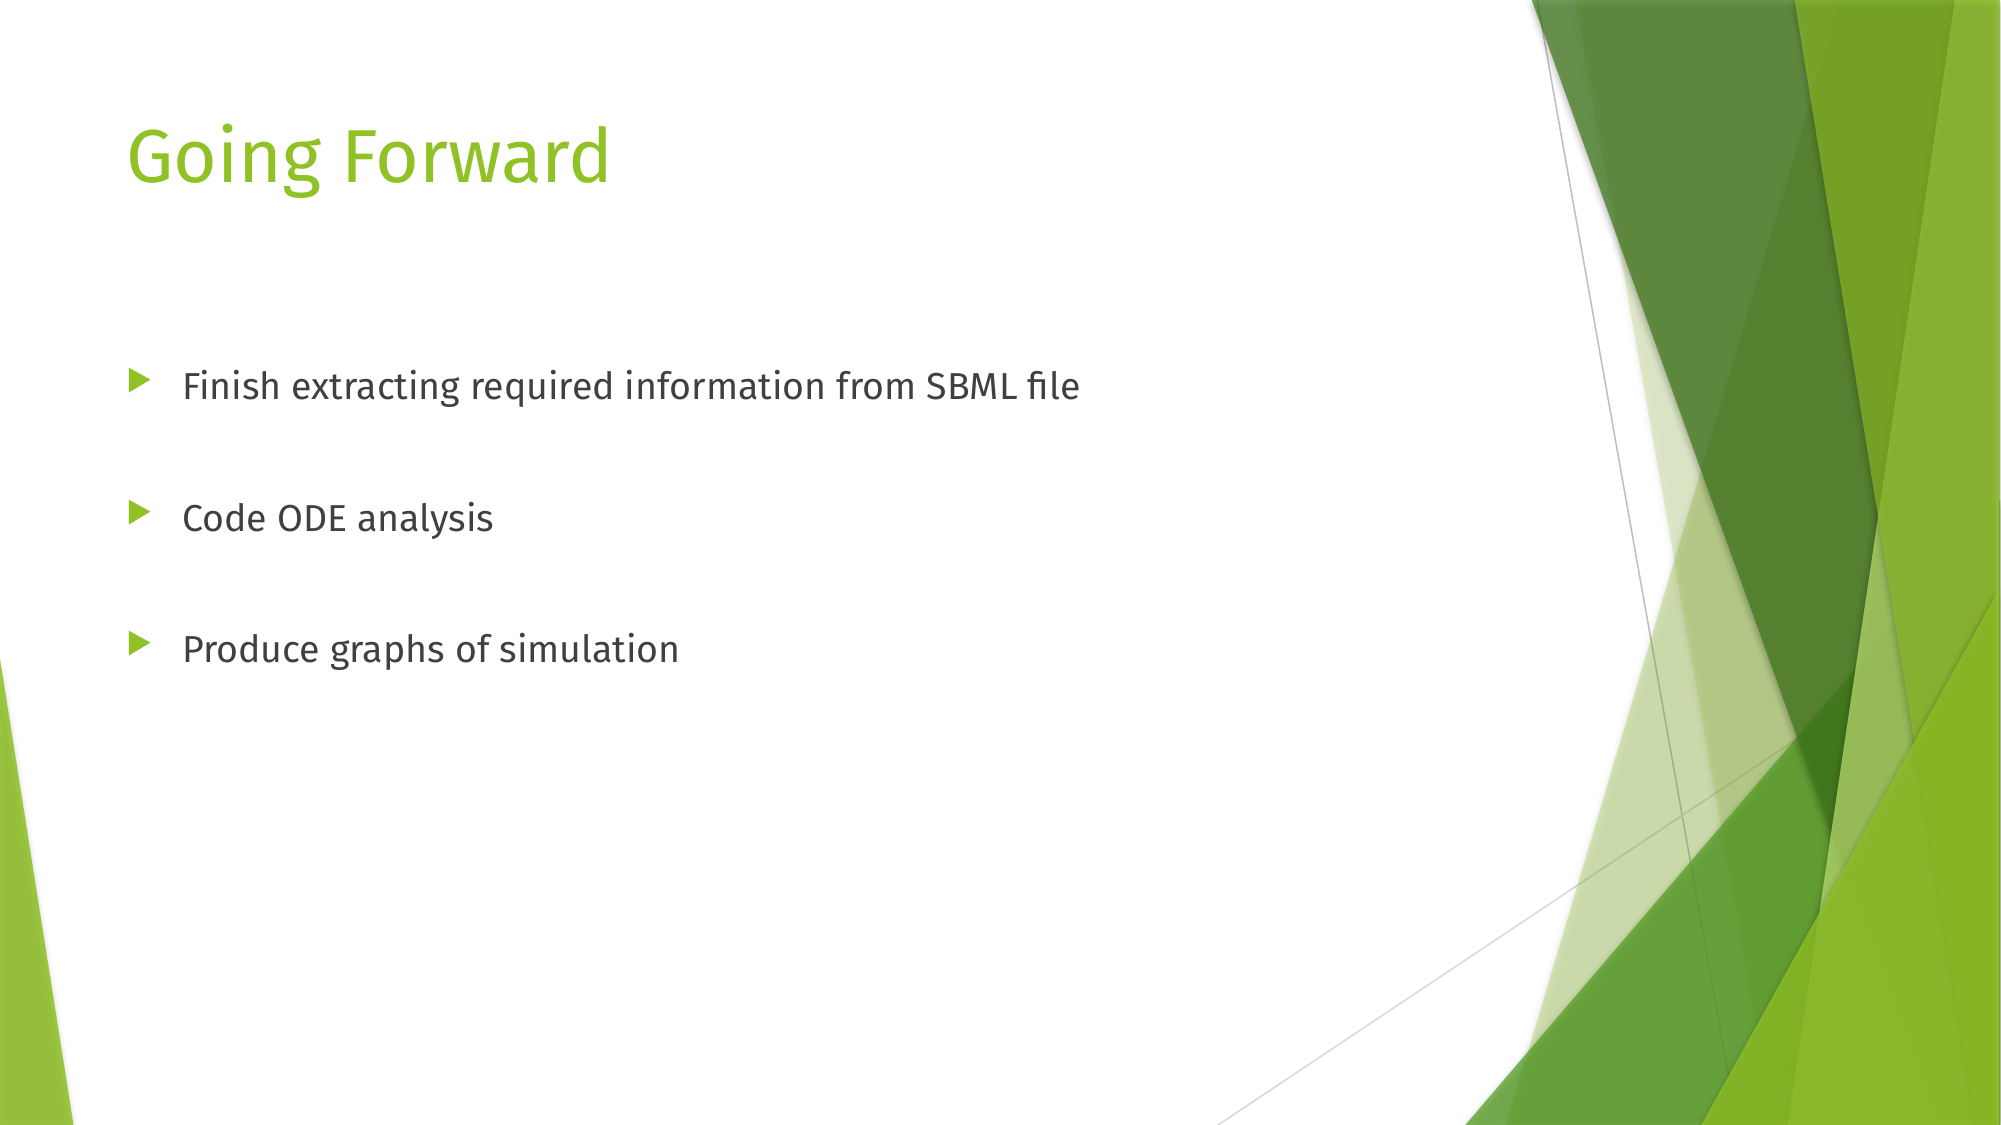

# Going Forward
Finish extracting required information from SBML file

Code ODE analysis

Produce graphs of simulation